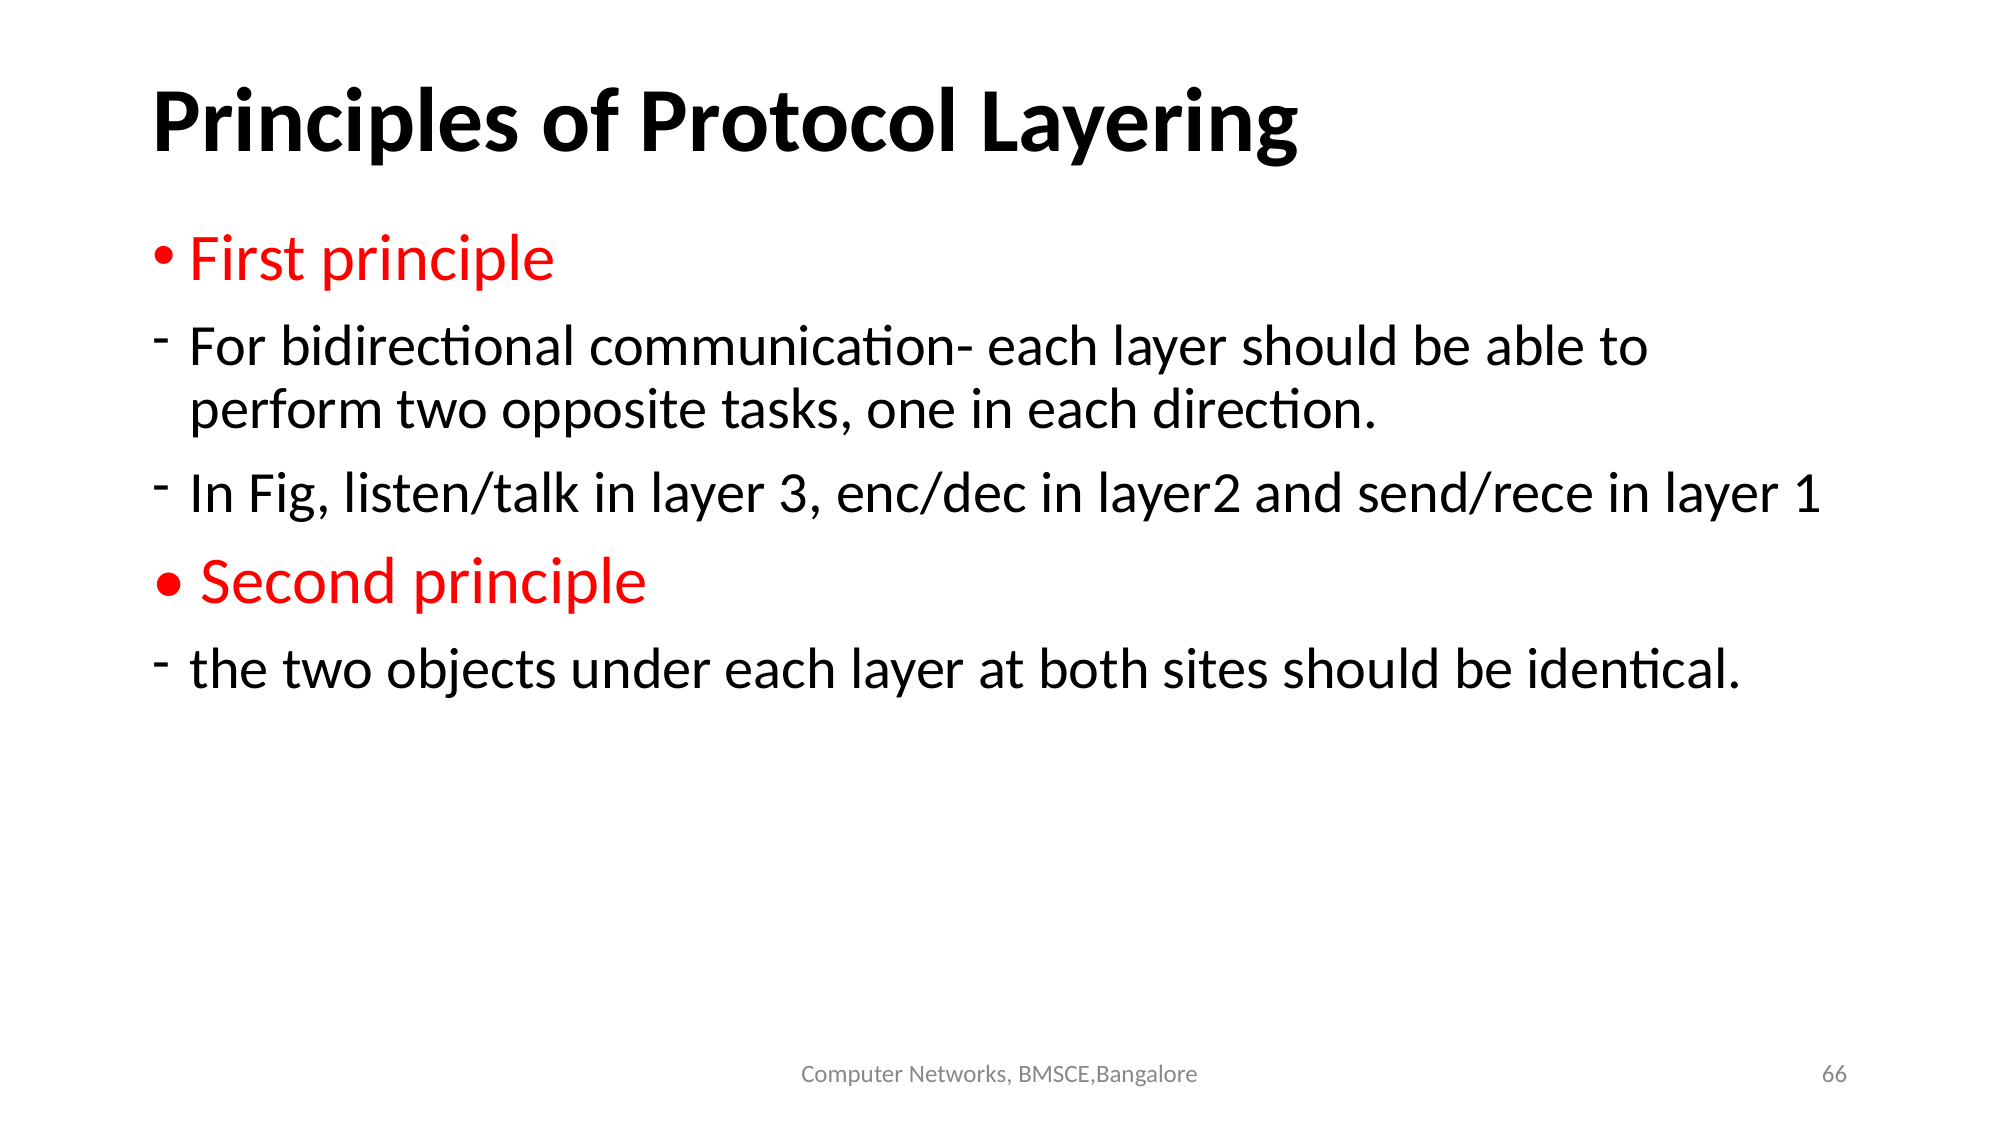

# Principles of Protocol Layering
First principle
For bidirectional communication- each layer should be able to perform two opposite tasks, one in each direction.
In Fig, listen/talk in layer 3, enc/dec in layer2 and send/rece in layer 1
• Second principle
the two objects under each layer at both sites should be identical.
Computer Networks, BMSCE,Bangalore
66